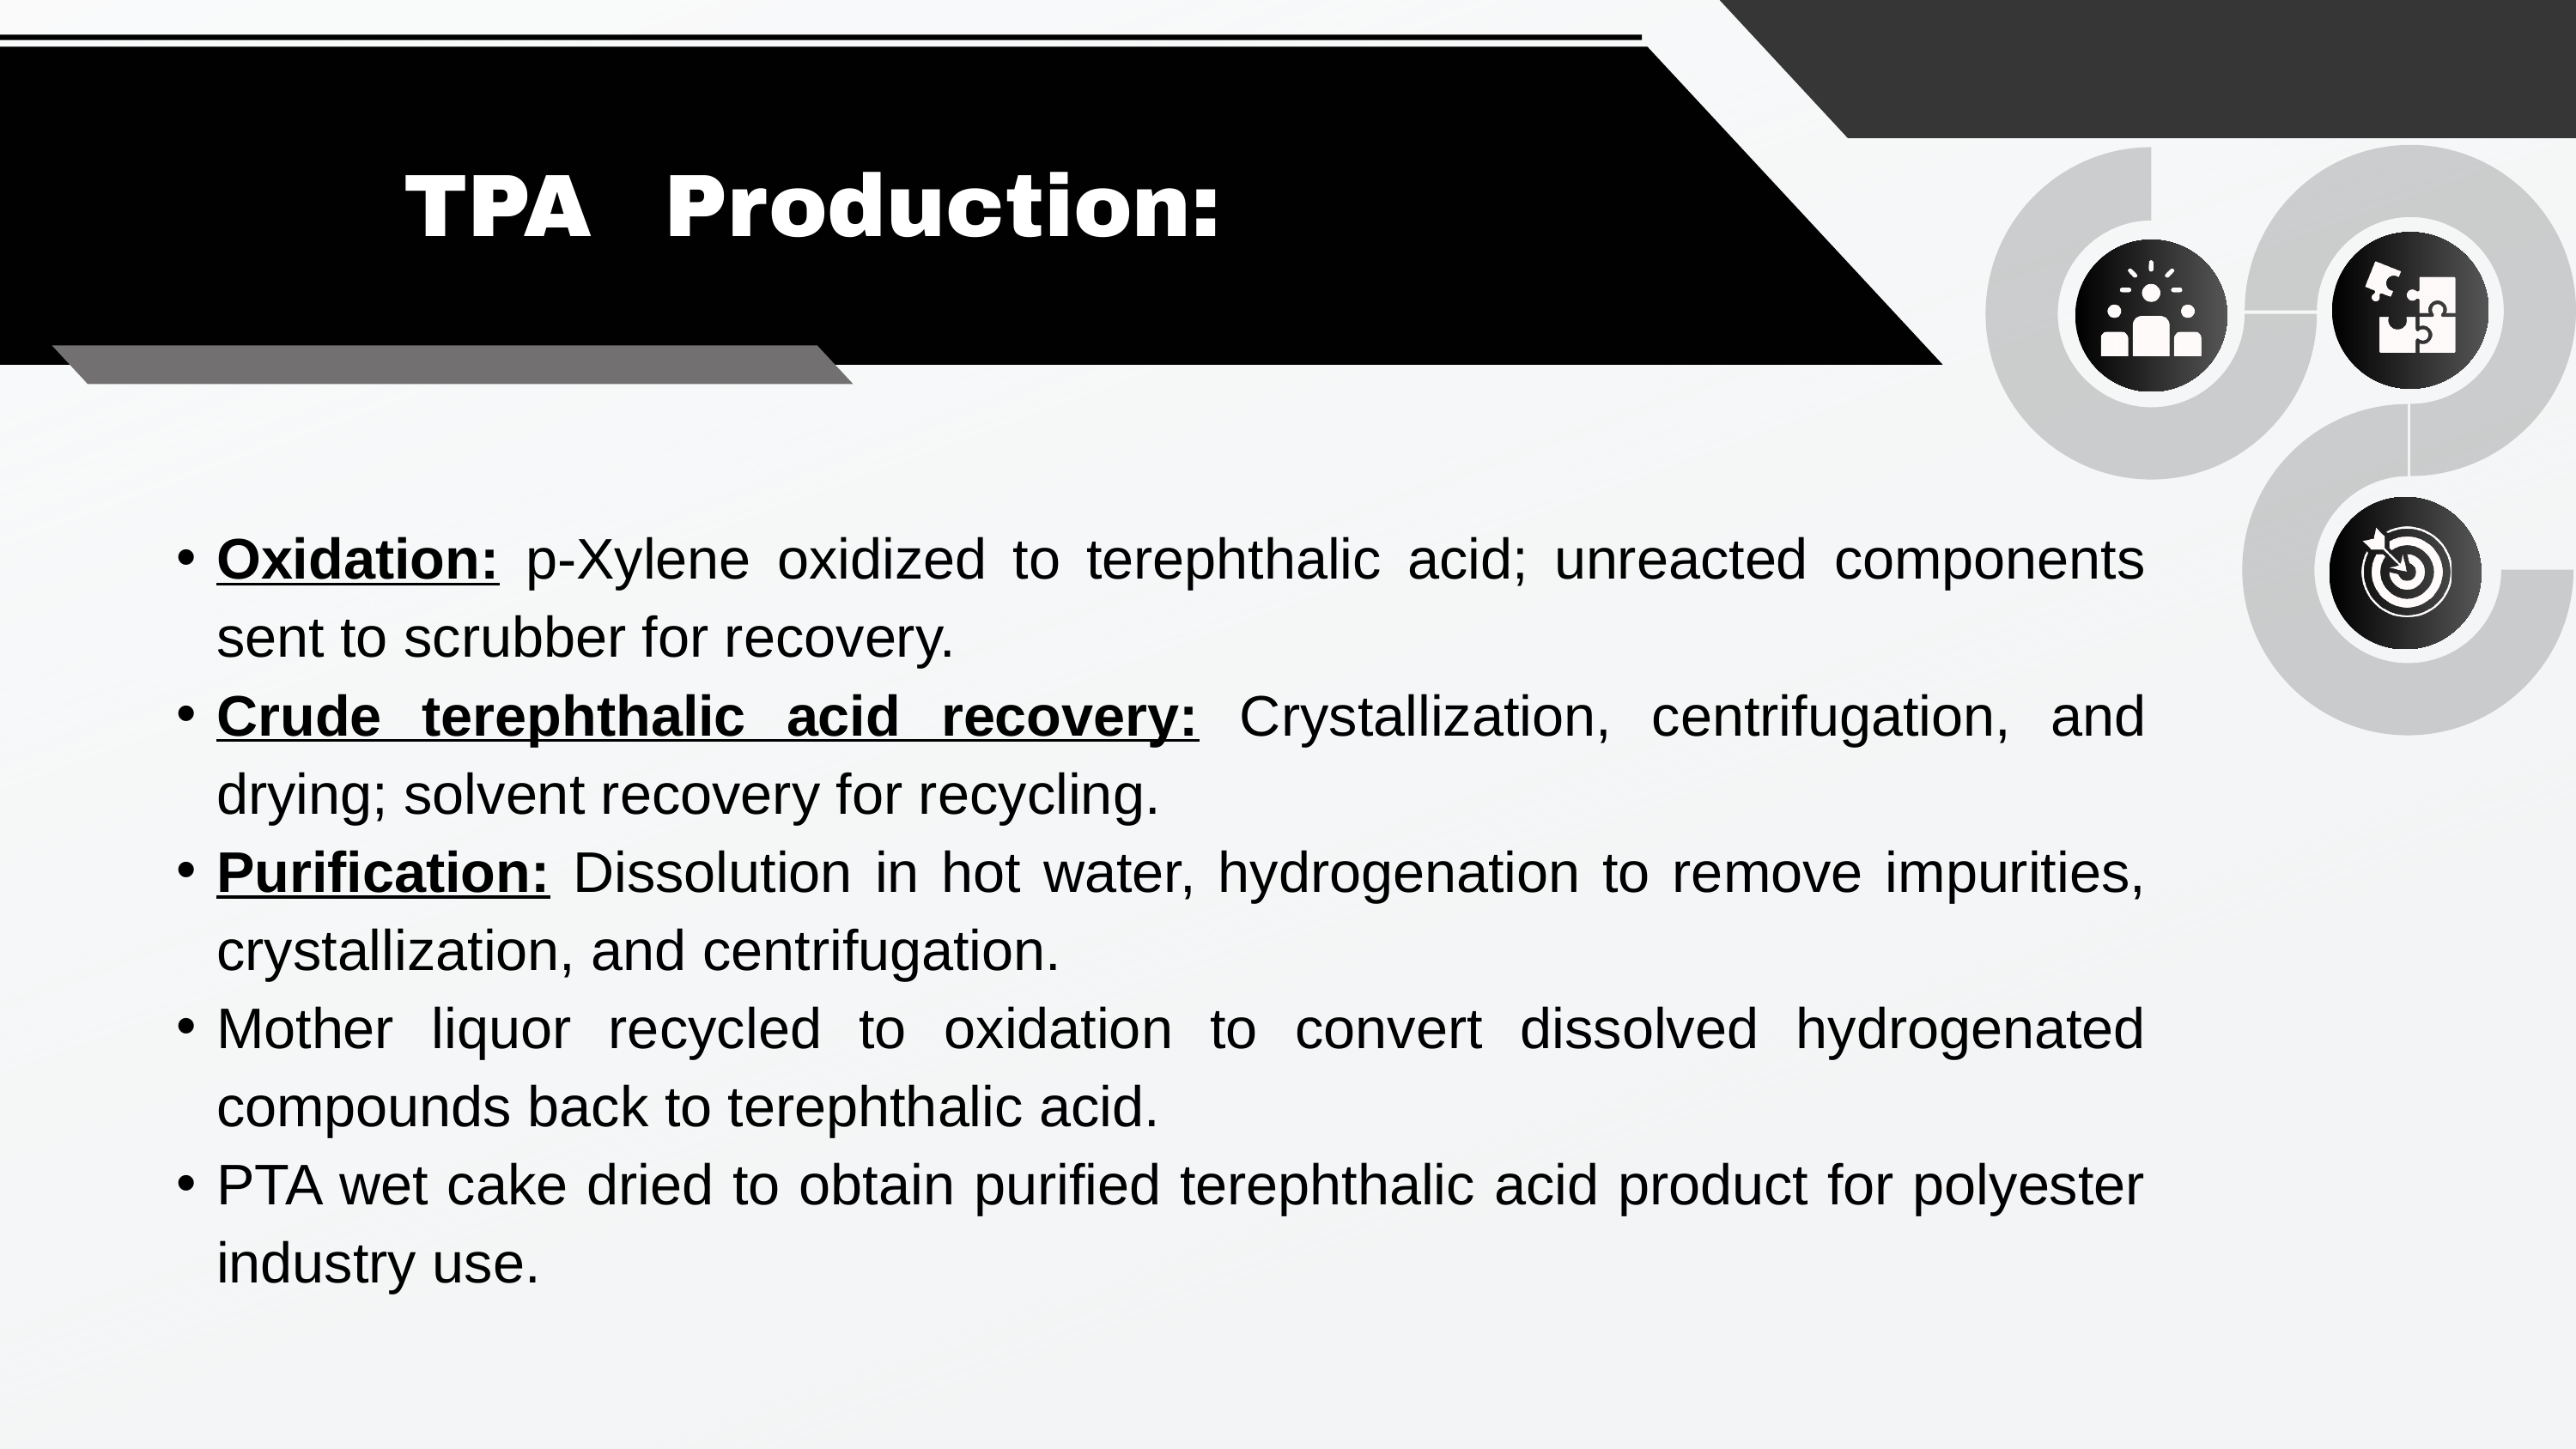

TPA	Production:

Oxidation: p-Xylene oxidized to terephthalic acid; unreacted components sent to scrubber for recovery.
Crude terephthalic acid recovery: Crystallization, centrifugation, and drying; solvent recovery for recycling.
Purification: Dissolution in hot water, hydrogenation to remove impurities, crystallization, and centrifugation.
Mother liquor recycled to oxidation to convert dissolved hydrogenated compounds back to terephthalic acid.
PTA wet cake dried to obtain purified terephthalic acid product for polyester industry use.